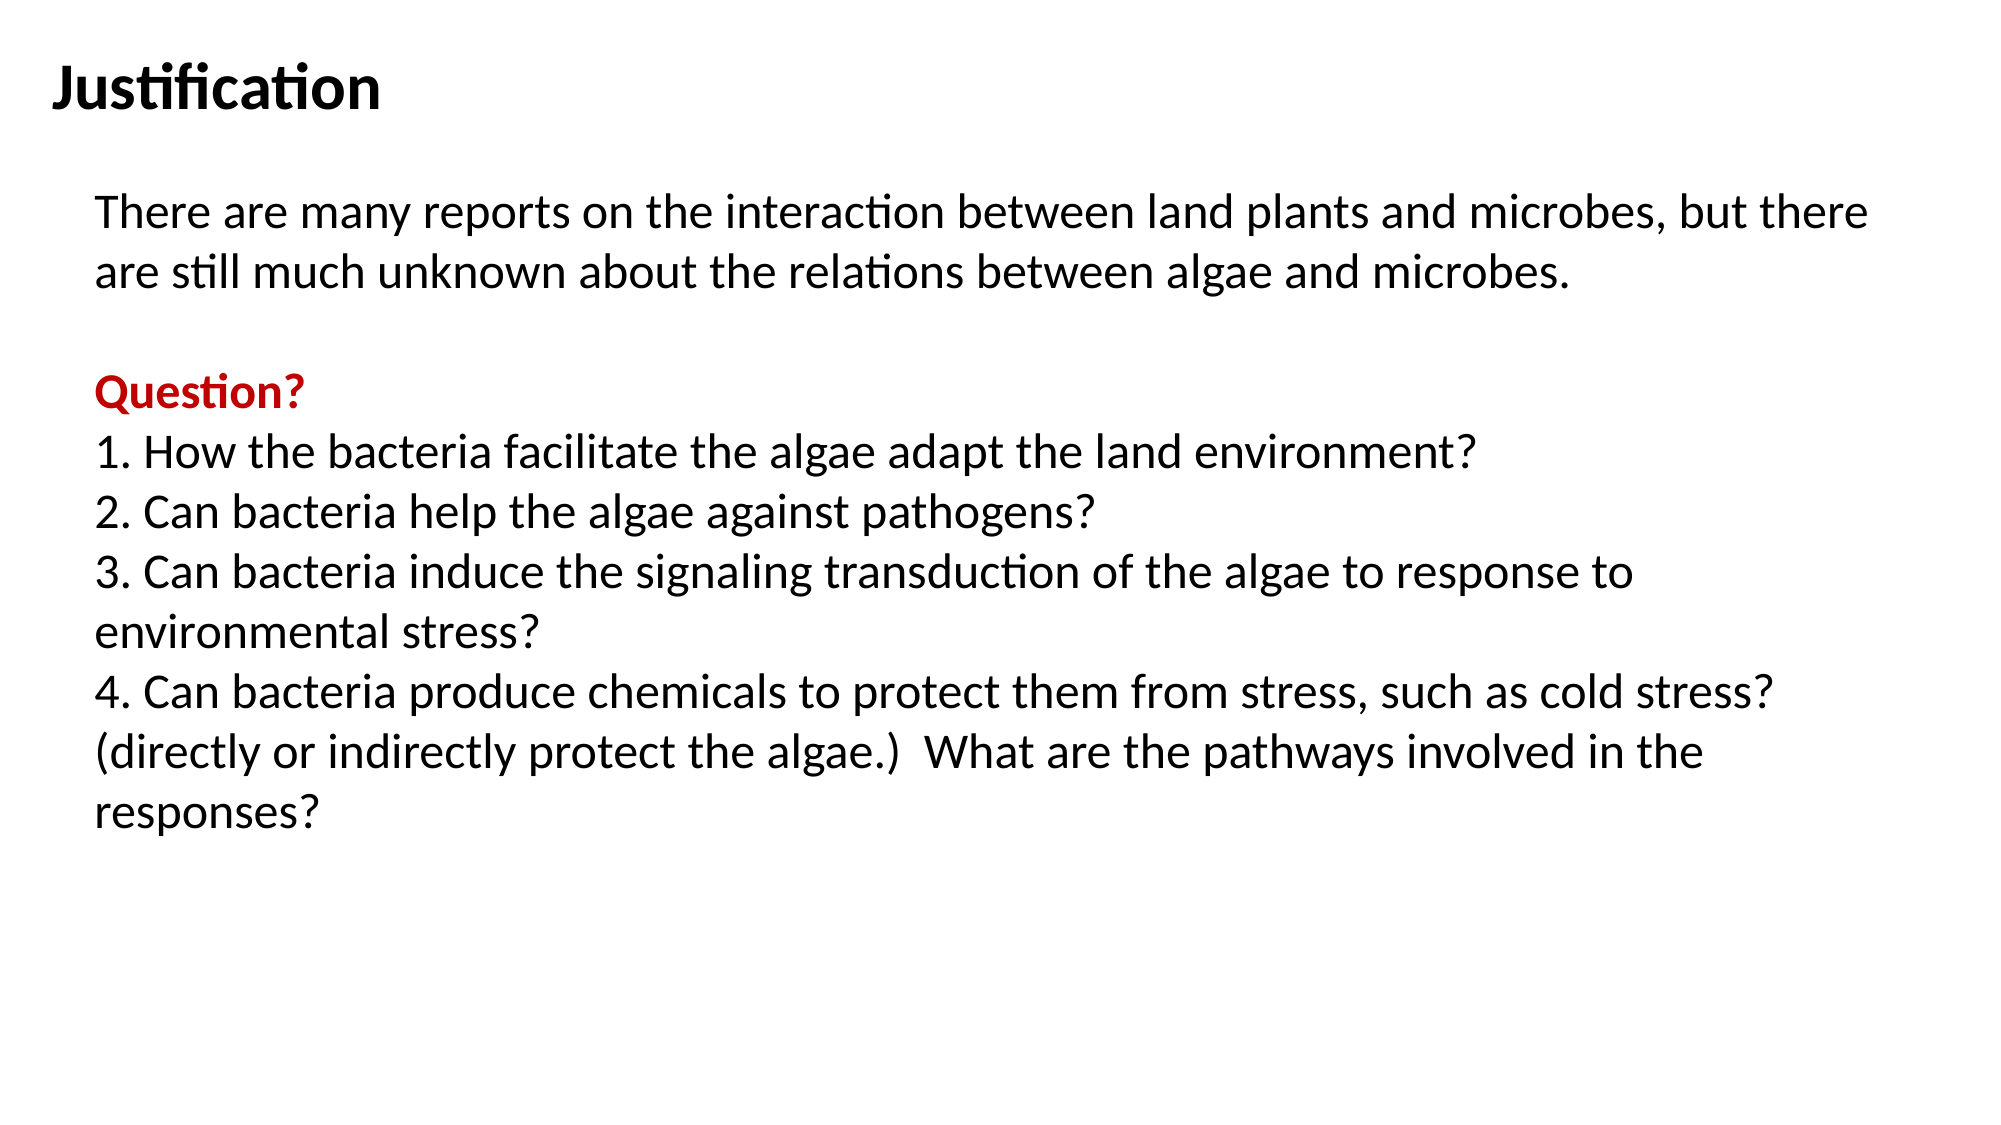

Justification
There are many reports on the interaction between land plants and microbes, but there are still much unknown about the relations between algae and microbes.
Question?
1. How the bacteria facilitate the algae adapt the land environment?
2. Can bacteria help the algae against pathogens?
3. Can bacteria induce the signaling transduction of the algae to response to environmental stress?
4. Can bacteria produce chemicals to protect them from stress, such as cold stress? (directly or indirectly protect the algae.)  What are the pathways involved in the responses?